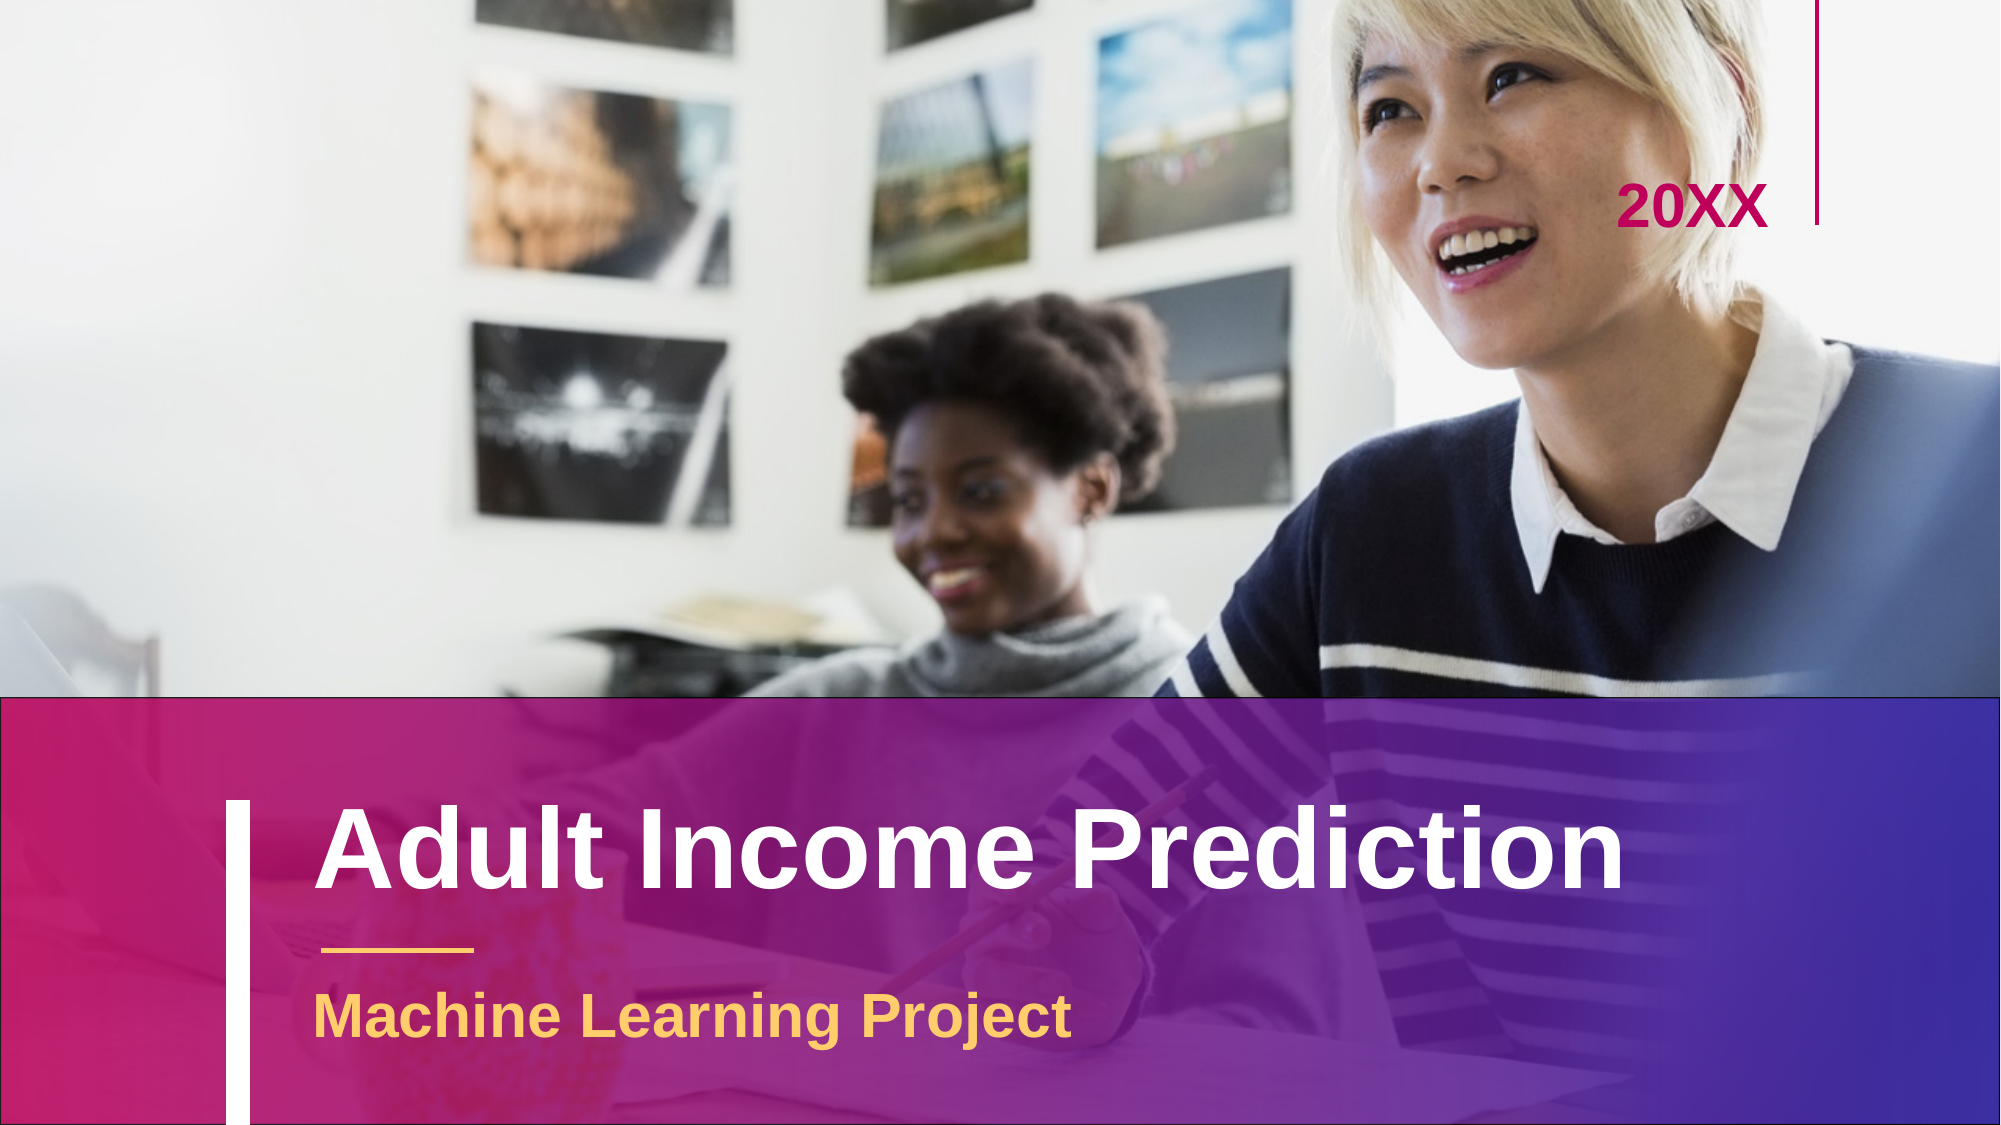

20XX
# Adult Income Prediction
Machine Learning Project